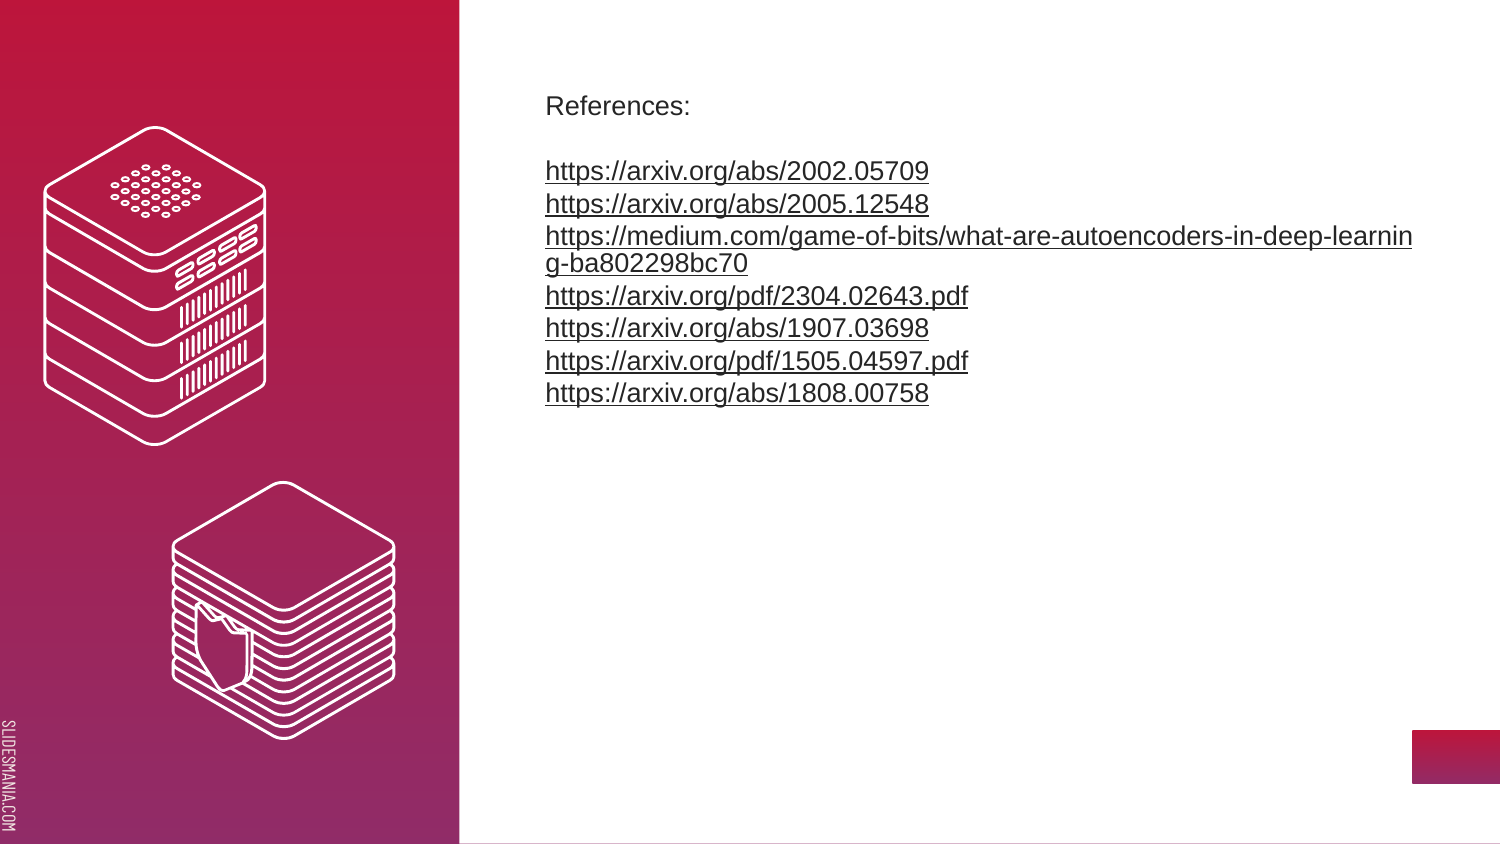

# References:

https://arxiv.org/abs/2002.05709
https://arxiv.org/abs/2005.12548
https://medium.com/game-of-bits/what-are-autoencoders-in-deep-learning-ba802298bc70
https://arxiv.org/pdf/2304.02643.pdf
https://arxiv.org/abs/1907.03698
https://arxiv.org/pdf/1505.04597.pdf
https://arxiv.org/abs/1808.00758